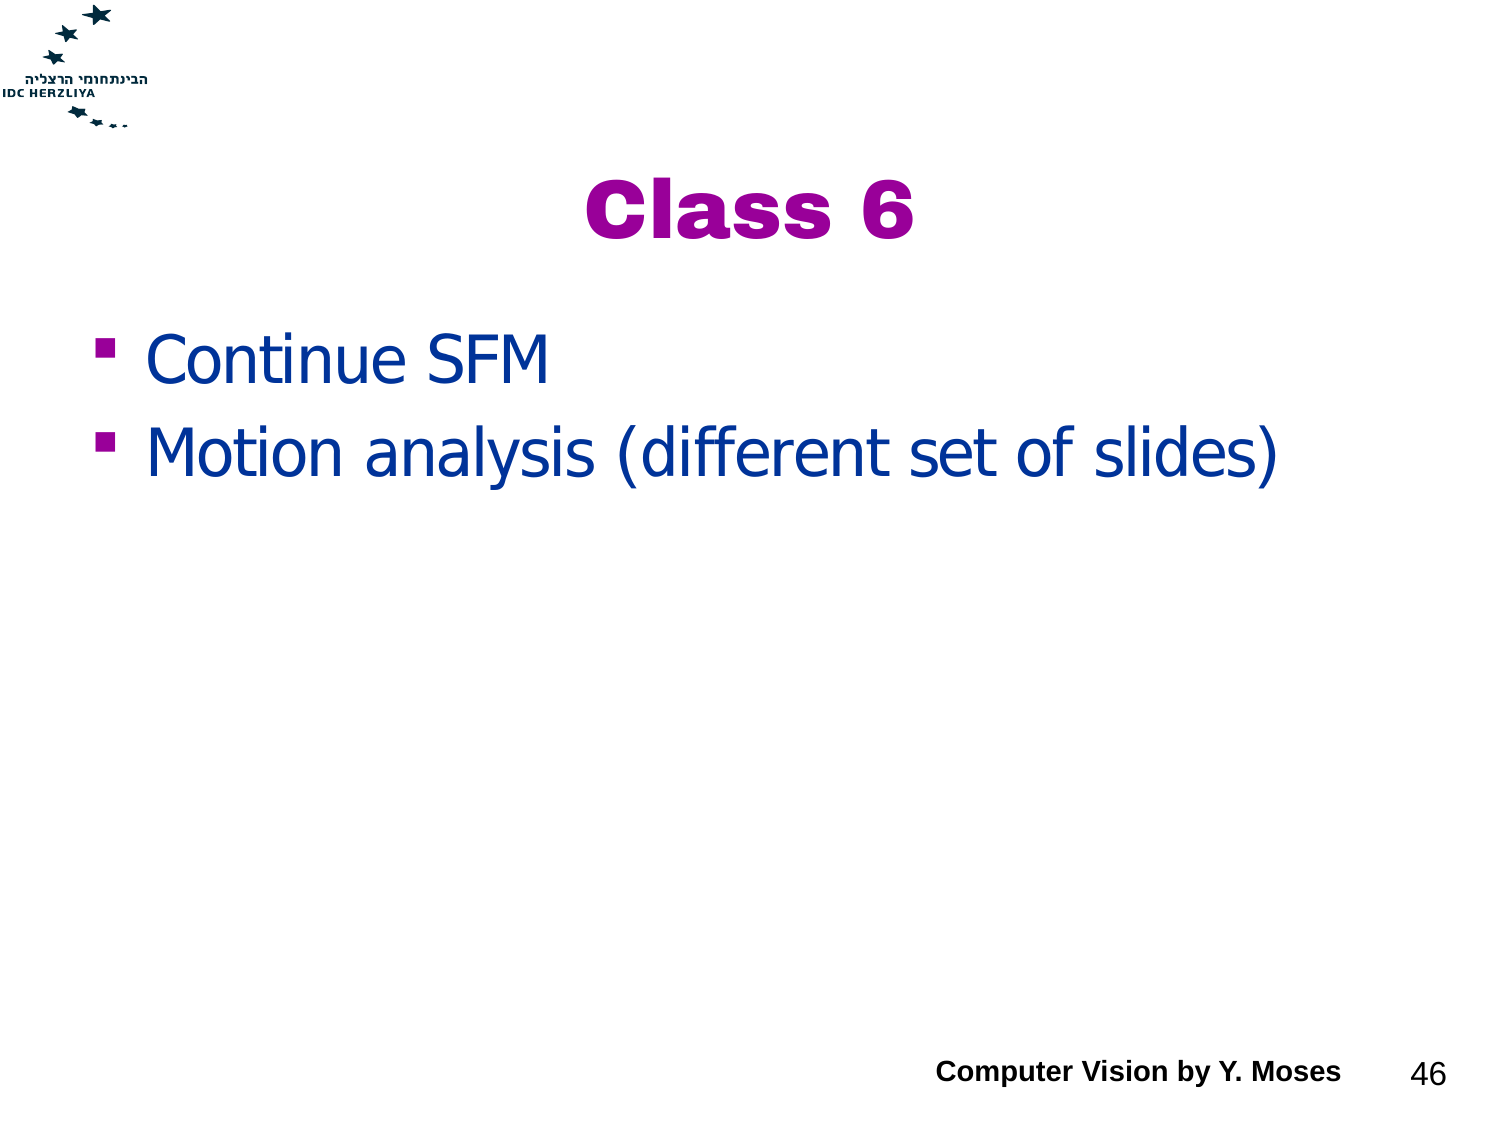

# Class 6
Continue SFM
Motion analysis (different set of slides)
Computer Vision by Y. Moses
46